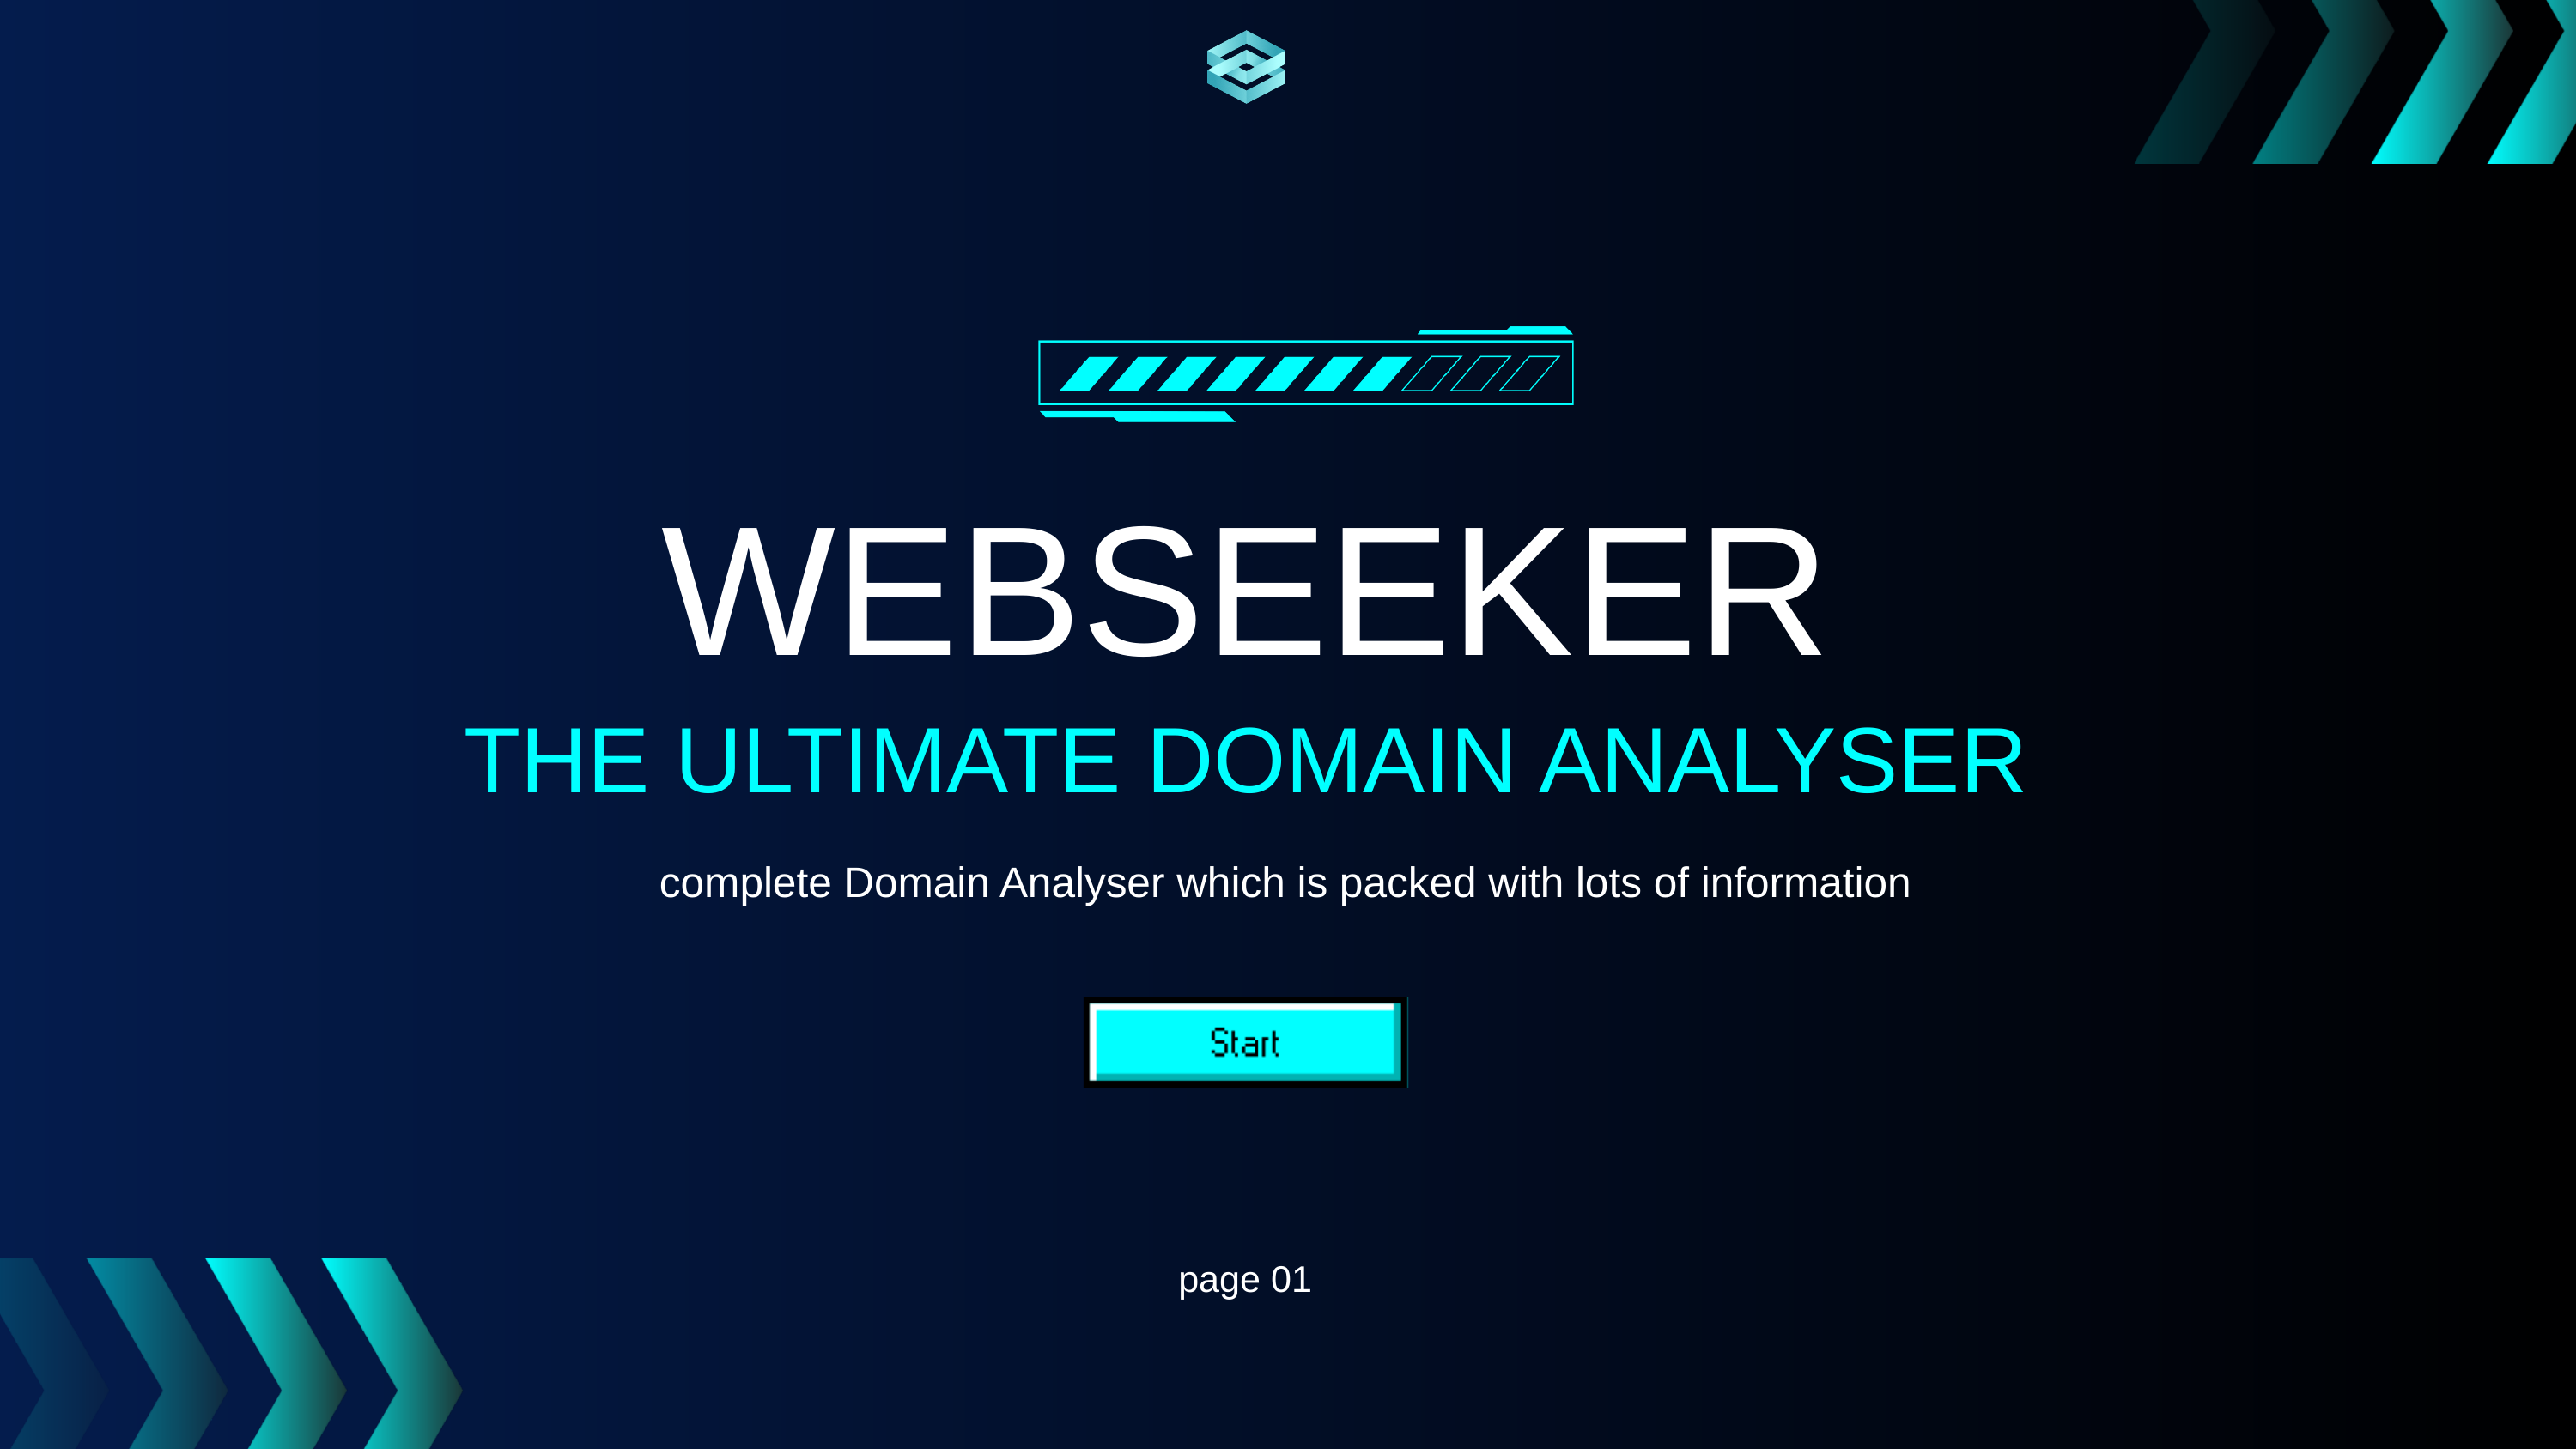

WEBSEEKER
THE ULTIMATE DOMAIN ANALYSER
complete Domain Analyser which is packed with lots of information

page 01